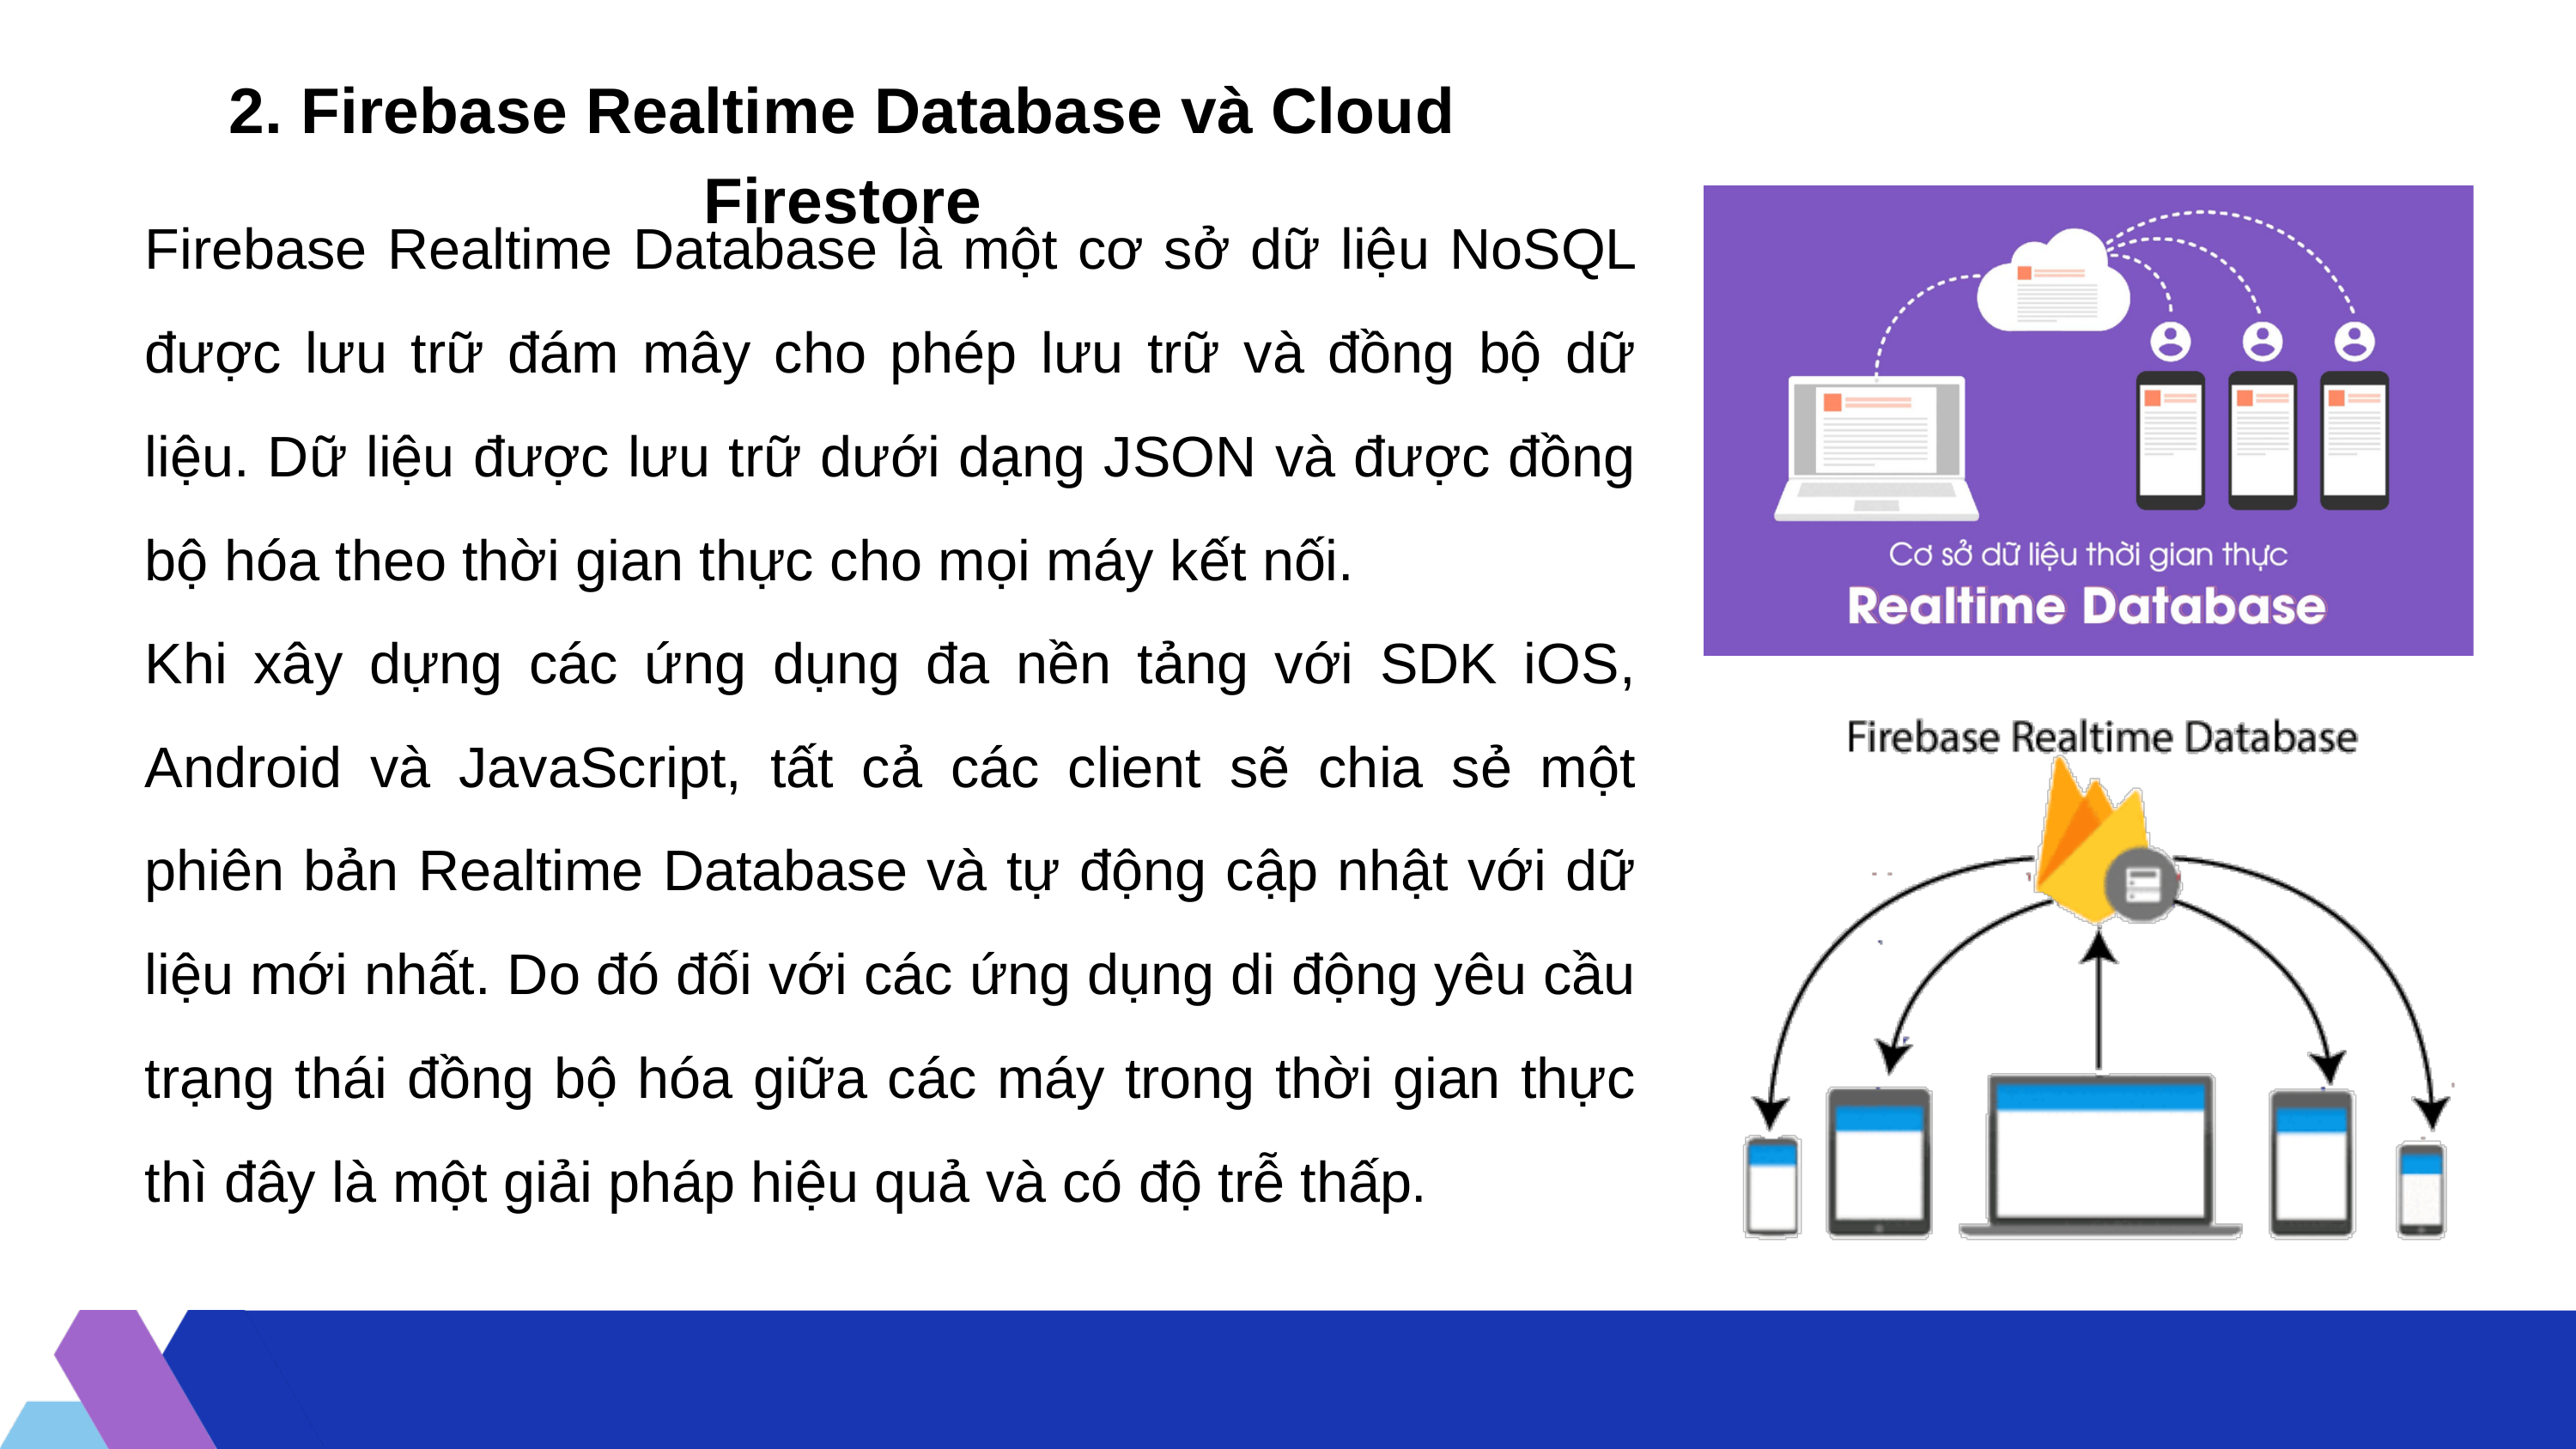

2. Firebase Realtime Database và Cloud Firestore
Firebase Realtime Database là một cơ sở dữ liệu NoSQL được lưu trữ đám mây cho phép lưu trữ và đồng bộ dữ liệu. Dữ liệu được lưu trữ dưới dạng JSON và được đồng bộ hóa theo thời gian thực cho mọi máy kết nối.
Khi xây dựng các ứng dụng đa nền tảng với SDK iOS, Android và JavaScript, tất cả các client sẽ chia sẻ một phiên bản Realtime Database và tự động cập nhật với dữ liệu mới nhất. Do đó đối với các ứng dụng di động yêu cầu trạng thái đồng bộ hóa giữa các máy trong thời gian thực thì đây là một giải pháp hiệu quả và có độ trễ thấp.